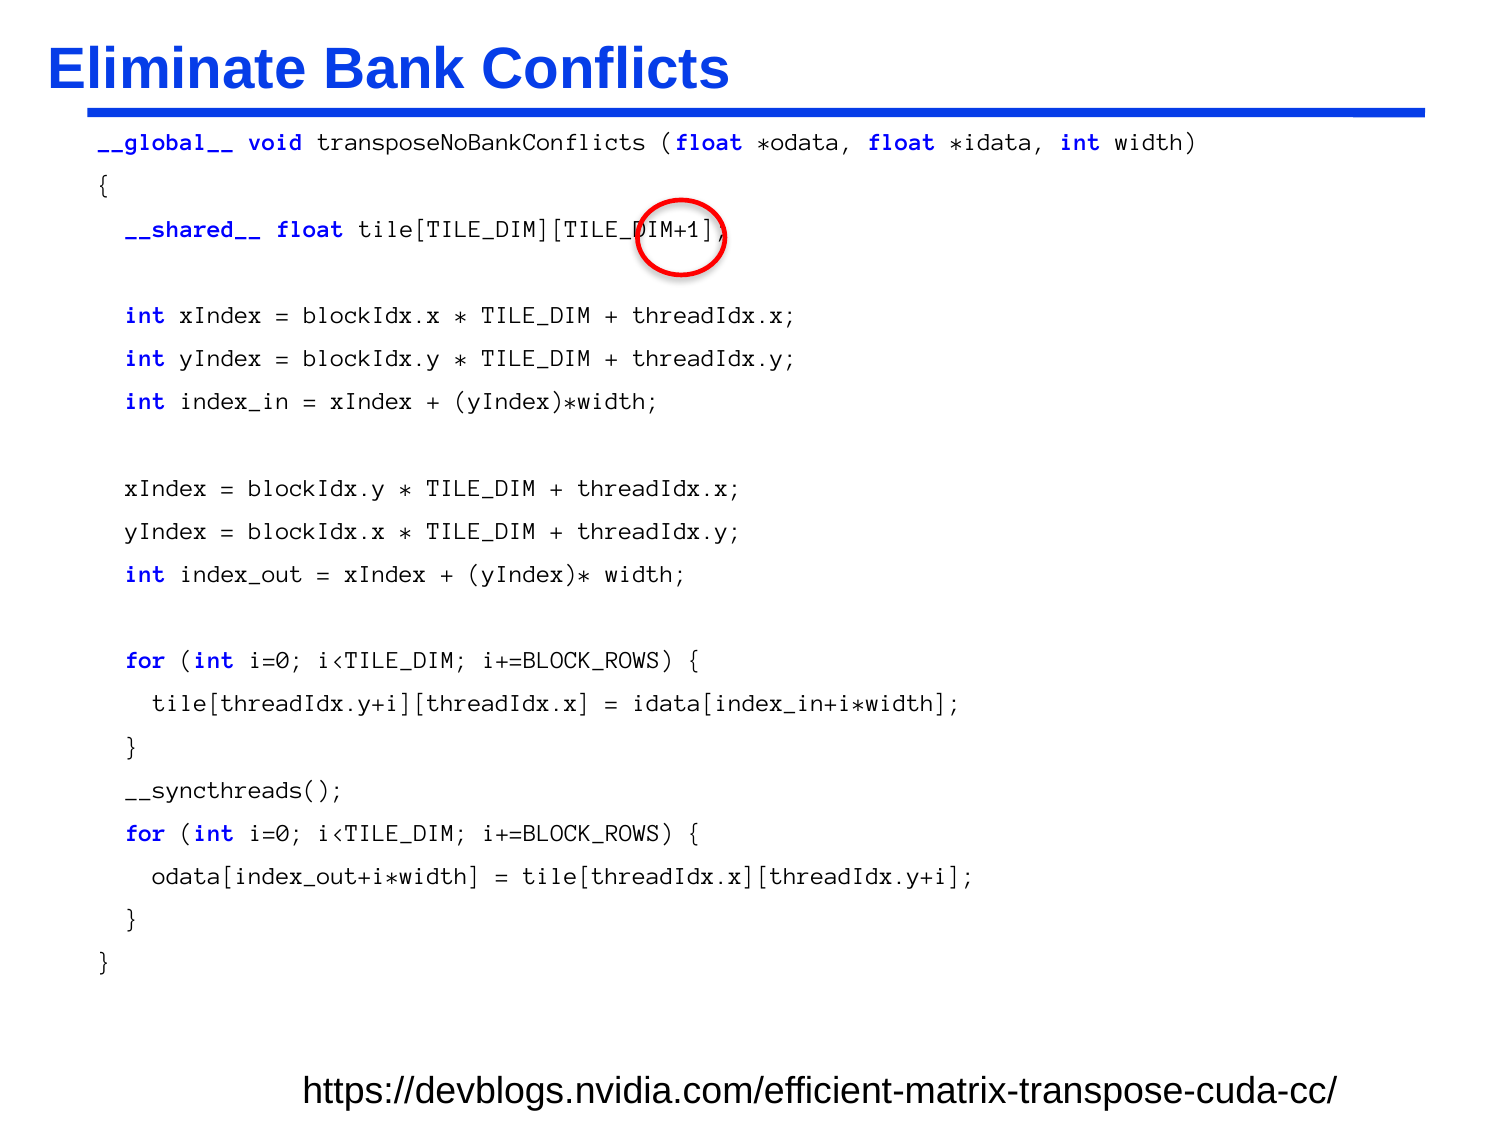

# Eliminate Bank Conflicts
__global__ void transposeNoBankConflicts (float *odata, float *idata, int width)
{
  __shared__ float tile[TILE_DIM][TILE_DIM+1];

  int xIndex = blockIdx.x * TILE_DIM + threadIdx.x;
  int yIndex = blockIdx.y * TILE_DIM + threadIdx.y;
  int index_in = xIndex + (yIndex)*width;

  xIndex = blockIdx.y * TILE_DIM + threadIdx.x;
  yIndex = blockIdx.x * TILE_DIM + threadIdx.y;
  int index_out = xIndex + (yIndex)* width;

  for (int i=0; i<TILE_DIM; i+=BLOCK_ROWS) {
    tile[threadIdx.y+i][threadIdx.x] = idata[index_in+i*width];
  }
  __syncthreads();
  for (int i=0; i<TILE_DIM; i+=BLOCK_ROWS) {
    odata[index_out+i*width] = tile[threadIdx.x][threadIdx.y+i];
  }
}

https://devblogs.nvidia.com/efficient-matrix-transpose-cuda-cc/